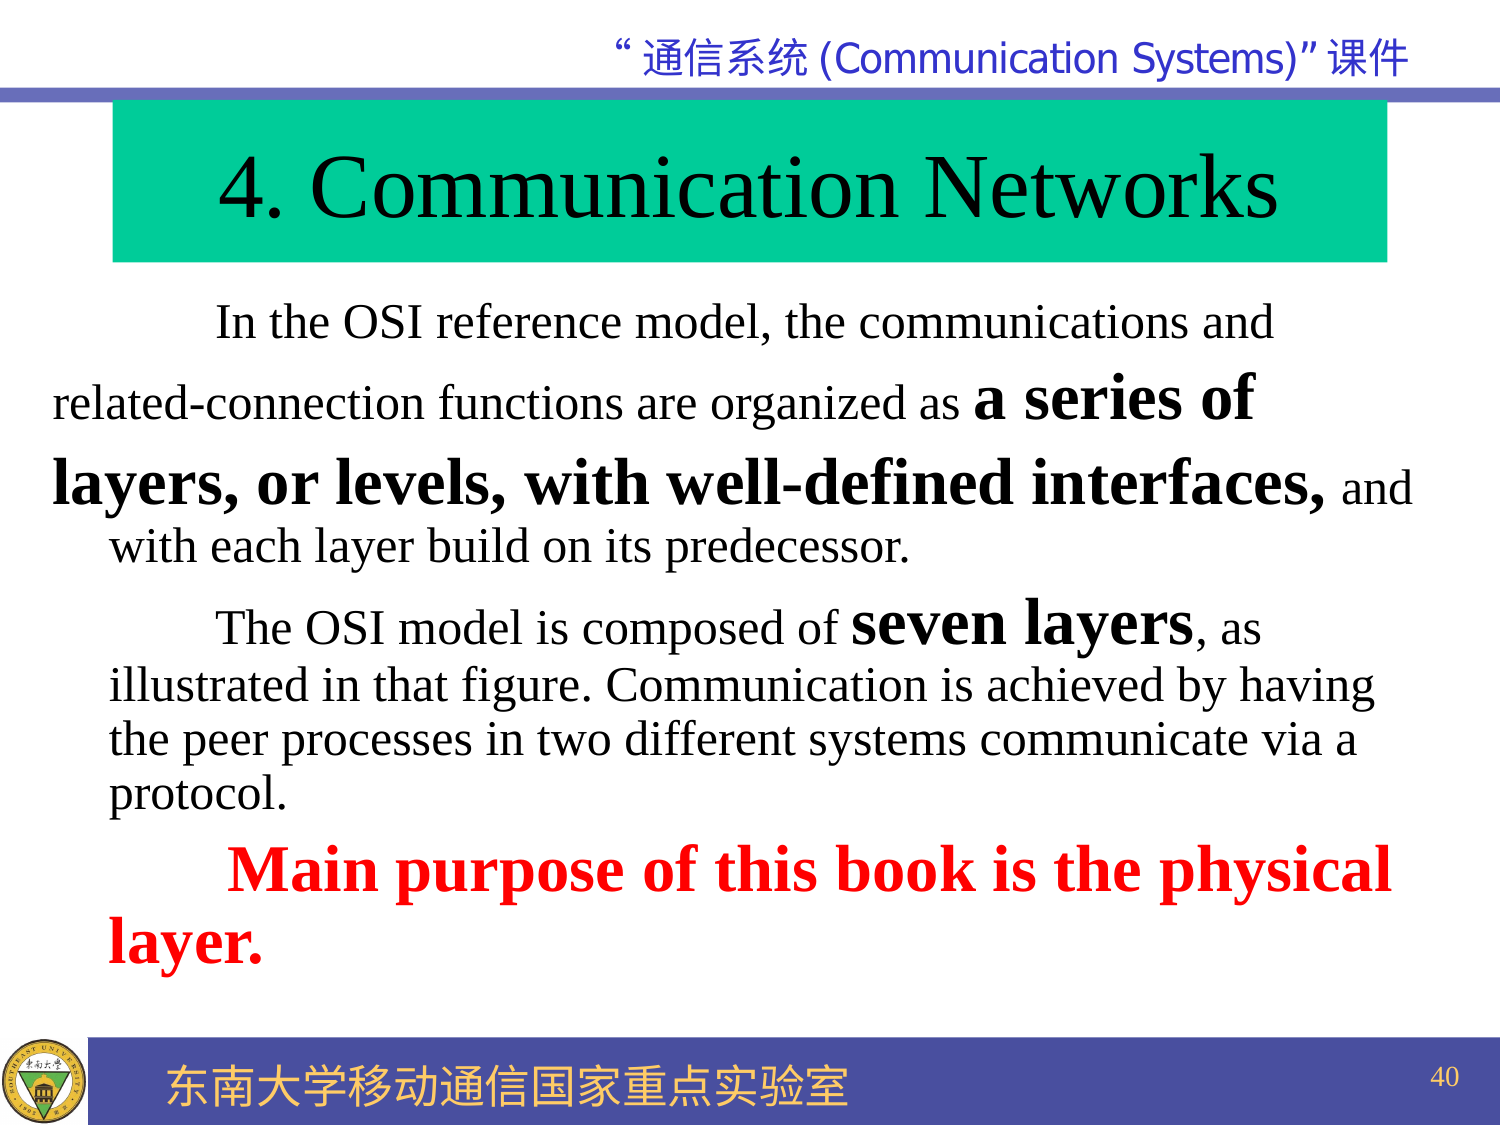

# 4. Communication Networks
             In the OSI reference model, the communications and
related-connection functions are organized as a series of
layers, or levels, with well-defined interfaces, and with each layer build on its predecessor.
             The OSI model is composed of seven layers, as illustrated in that figure. Communication is achieved by having the peer processes in two different systems communicate via a protocol.
              Main purpose of this book is the physical layer.
40